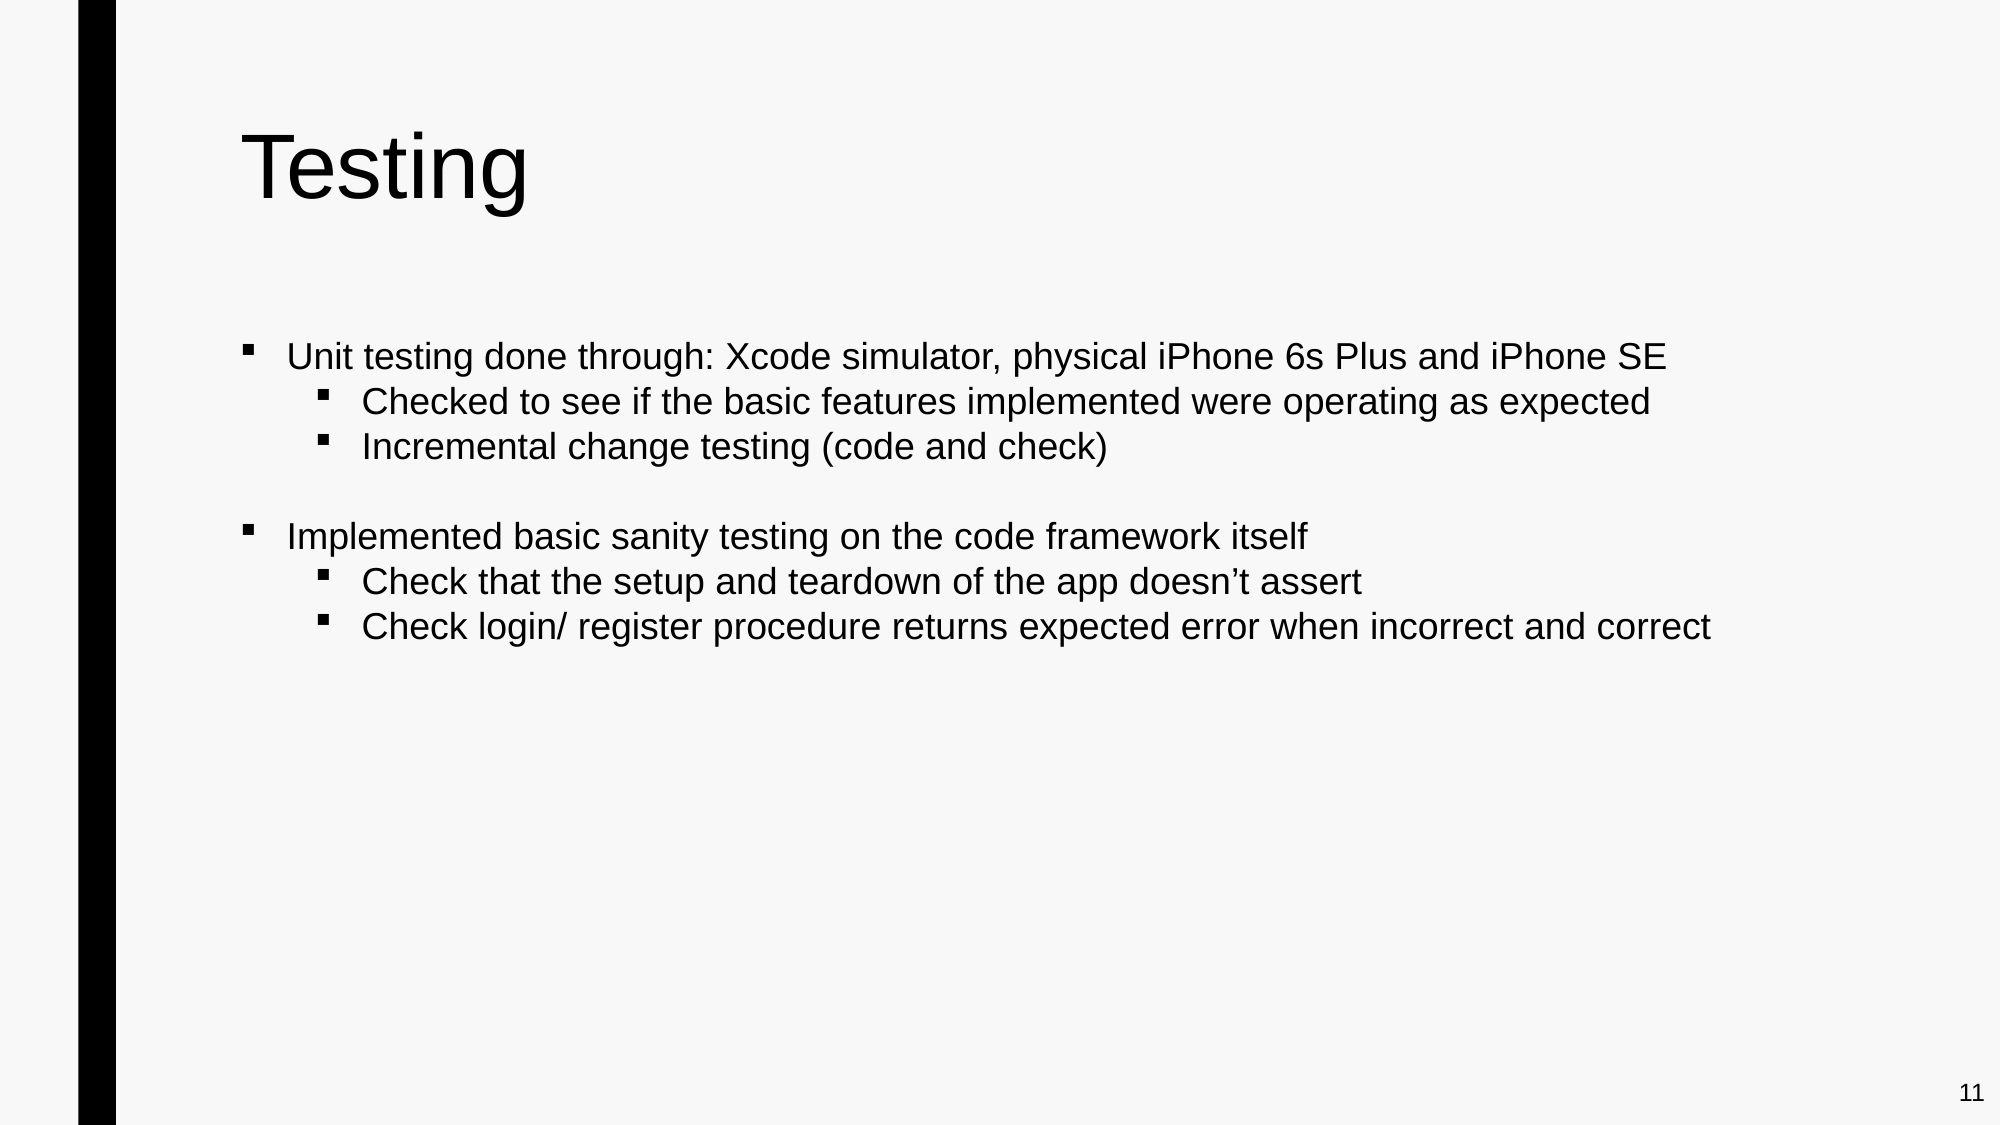

# Testing

Unit testing done through: Xcode simulator, physical iPhone 6s Plus and iPhone SE
Checked to see if the basic features implemented were operating as expected
Incremental change testing (code and check)

Implemented basic sanity testing on the code framework itself
Check that the setup and teardown of the app doesn’t assert
Check login/ register procedure returns expected error when incorrect and correct
11